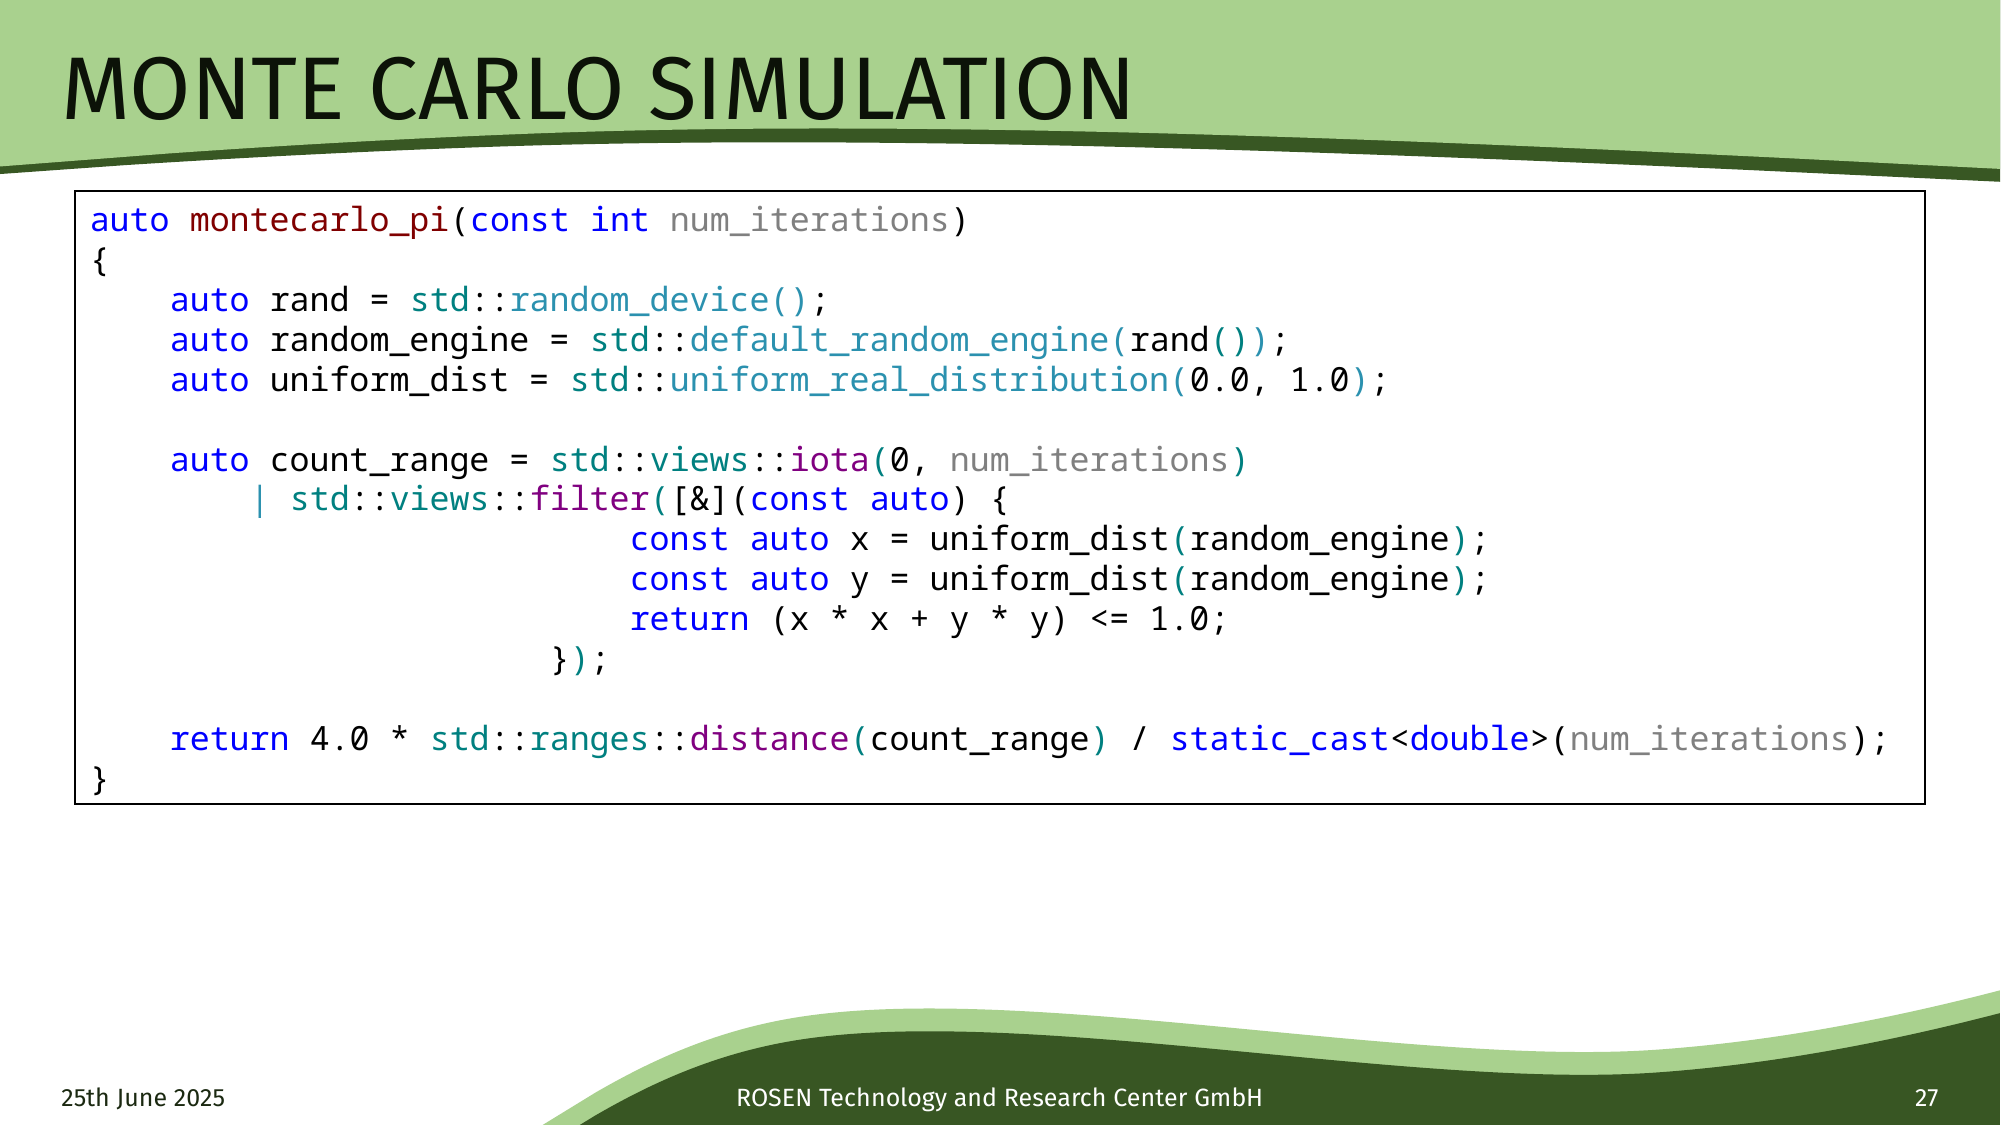

# Monte Carlo Simulation
auto montecarlo_pi(const int num_iterations)
{
    auto rand = std::random_device();
    auto random_engine = std::default_random_engine(rand());
    auto uniform_dist = std::uniform_real_distribution(0.0, 1.0);

    auto count_range = std::views::iota(0, num_iterations)
        | std::views::filter([&](const auto) {
                           const auto x = uniform_dist(random_engine);
                           const auto y = uniform_dist(random_engine);
                           return (x * x + y * y) <= 1.0;
                       });

    return 4.0 * std::ranges::distance(count_range) / static_cast<double>(num_iterations);
}
25th June 2025
ROSEN Technology and Research Center GmbH
27